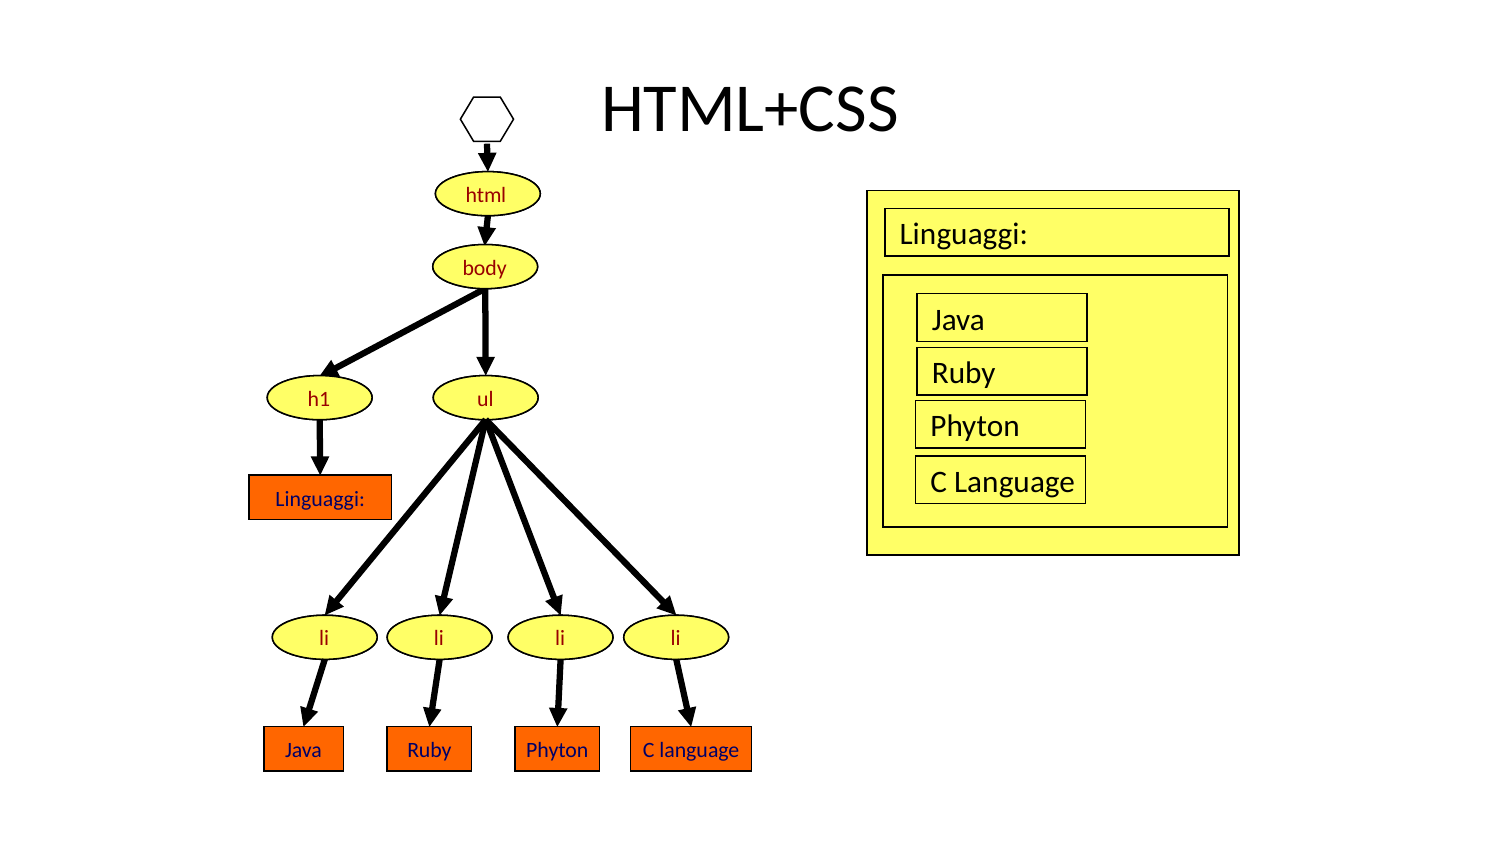

# HTML+CSS

html

Linguaggi:

body

Java
Ruby

h1

ul
Phyton
C Language
Linguaggi:

li

li

li

li
Java
Ruby
Phyton
C language